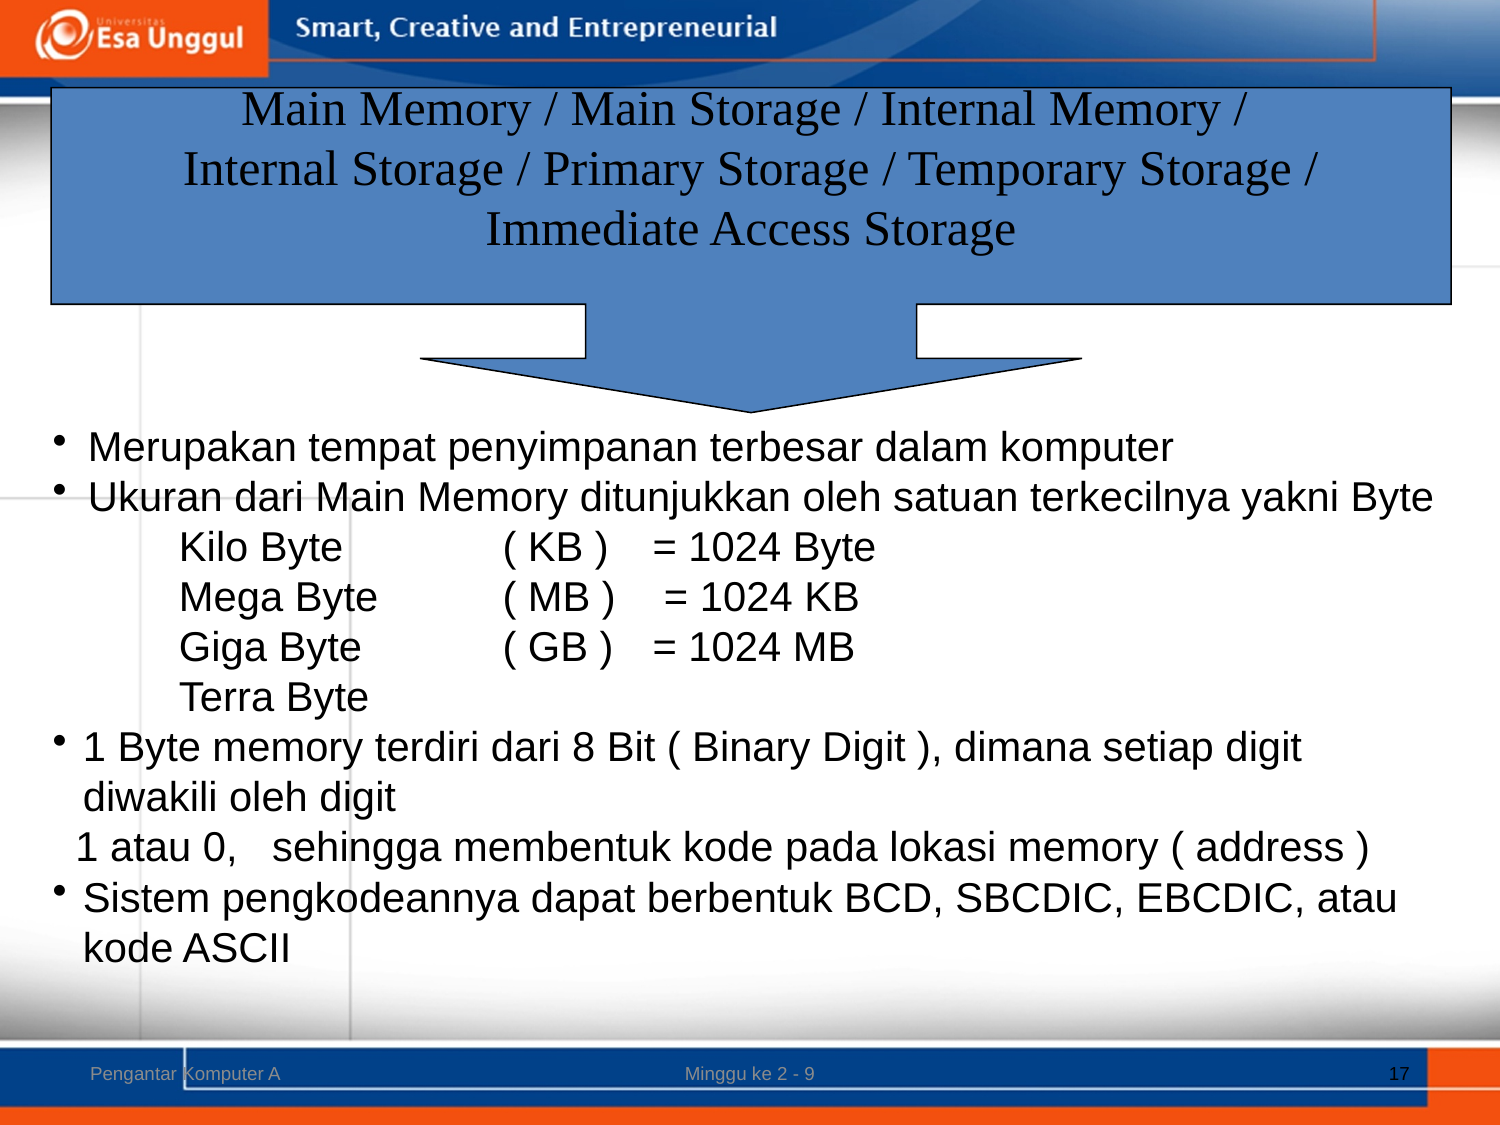

Main Memory / Main Storage / Internal Memory /
Internal Storage / Primary Storage / Temporary Storage /
Immediate Access Storage

Merupakan tempat penyimpanan terbesar dalam komputer
Ukuran dari Main Memory ditunjukkan oleh satuan terkecilnya yakni Byte
           Kilo Byte 	( KB )	= 1024 Byte
           Mega Byte 	( MB )	 = 1024 KB
           Giga Byte 	( GB ) 	= 1024 MB
           Terra Byte
1 Byte memory terdiri dari 8 Bit ( Binary Digit ), dimana setiap digit diwakili oleh digit
  1 atau 0,   sehingga membentuk kode pada lokasi memory ( address )
Sistem pengkodeannya dapat berbentuk BCD, SBCDIC, EBCDIC, atau kode ASCII
Pengantar Komputer A
Minggu ke 2 - 9
17